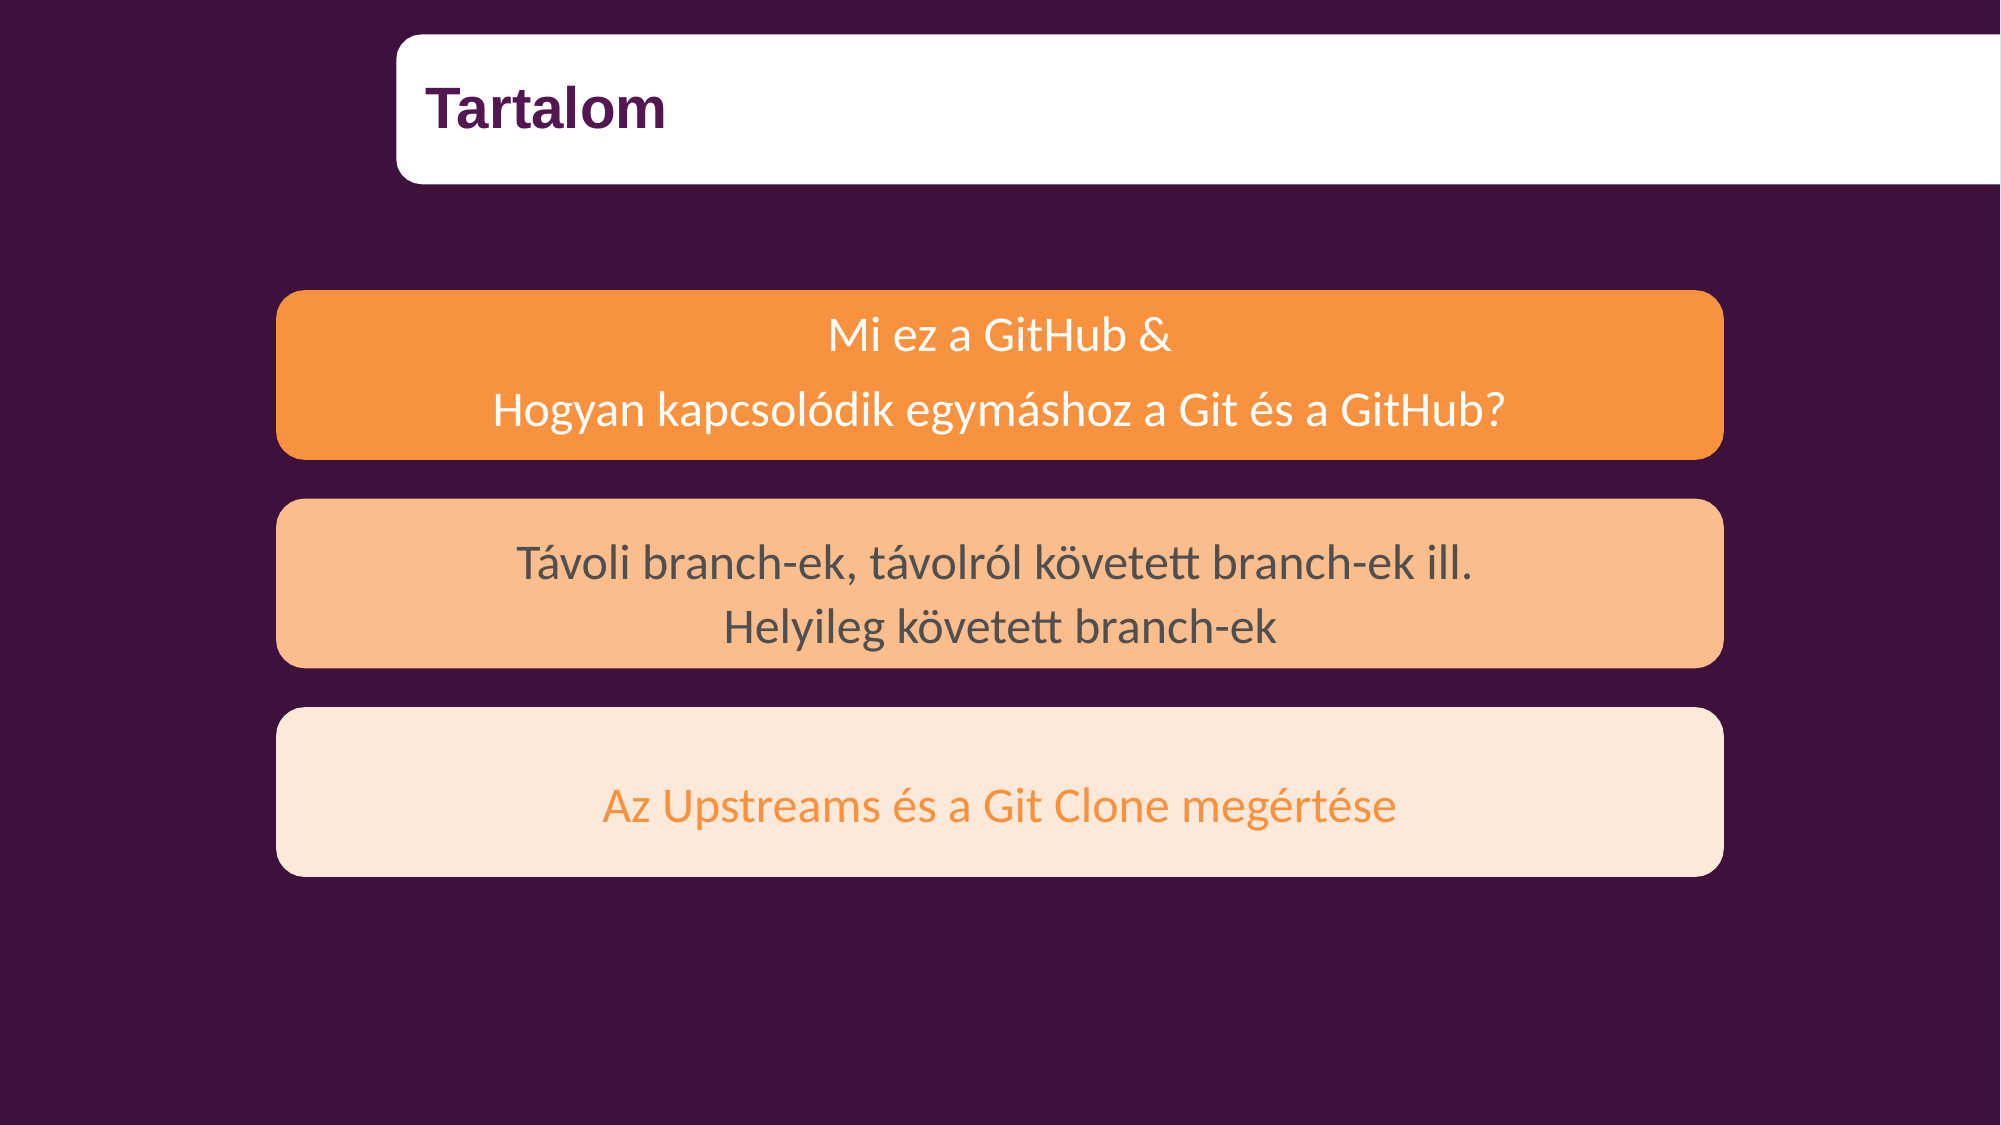

# Tartalom
Mi ez a GitHub &
Hogyan kapcsolódik egymáshoz a Git és a GitHub?

Távoli branch-ek, távolról követett branch-ek ill.
Helyileg követett branch-ek

Az Upstreams és a Git Clone megértése